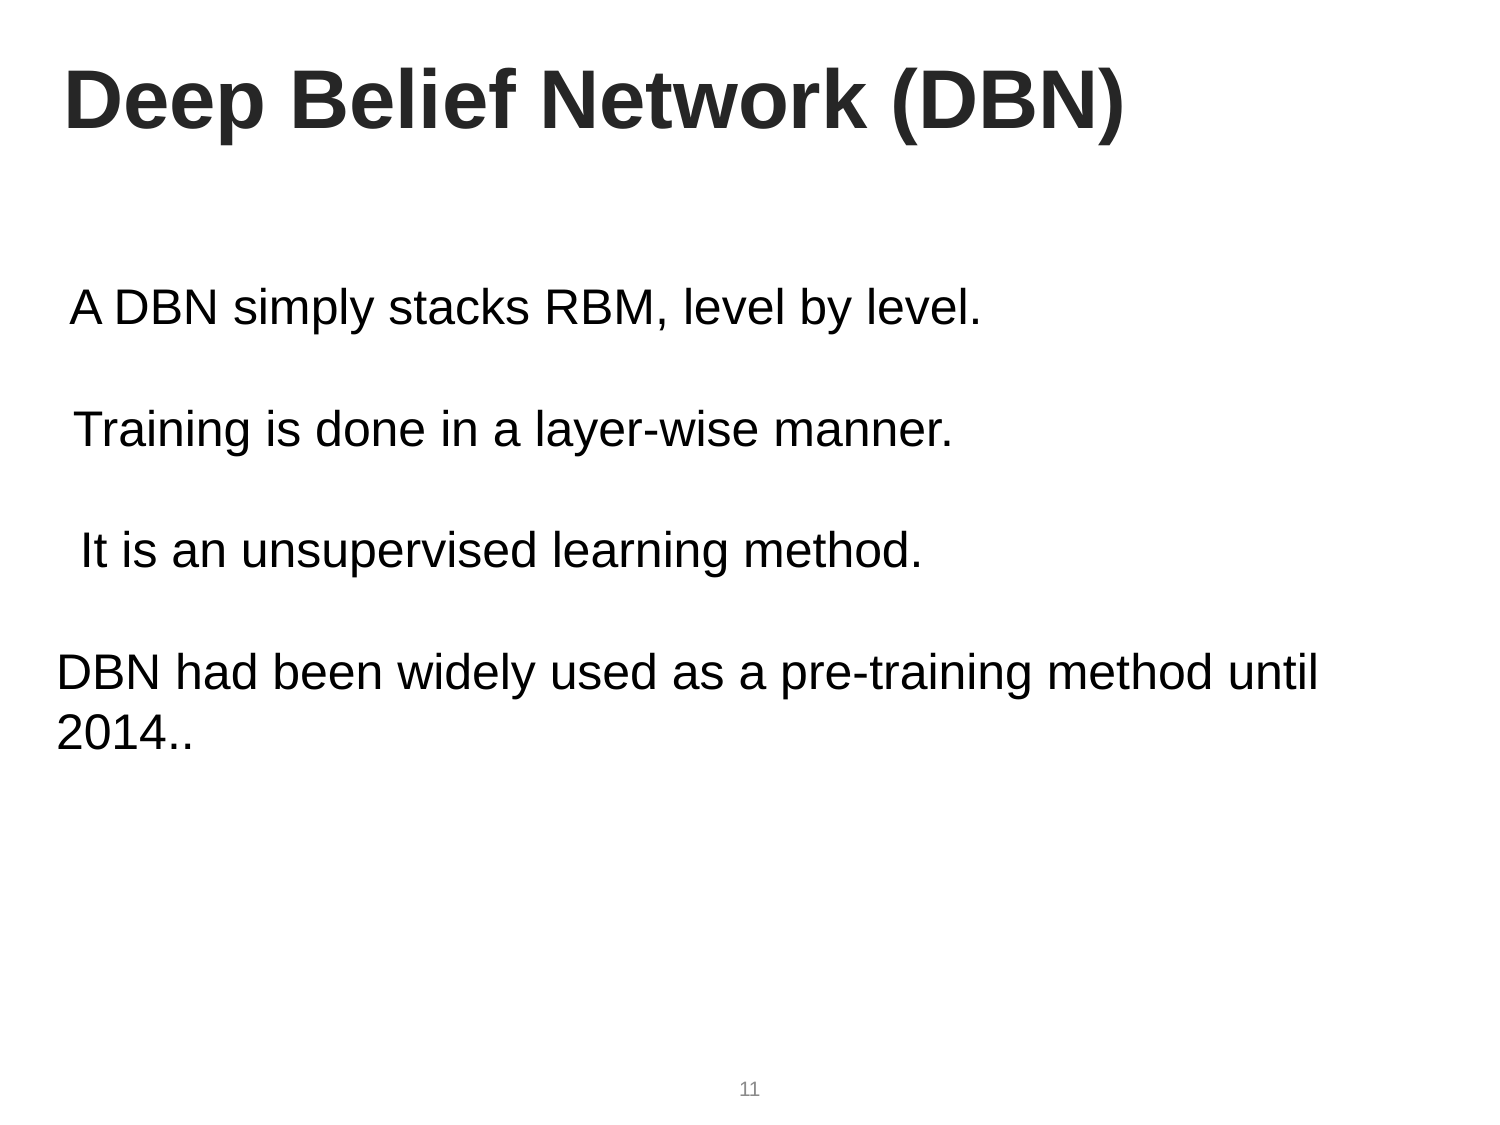

# Deep Belief Network (DBN)
A DBN simply stacks RBM, level by level.
Training is done in a layer-wise manner.
It is an unsupervised learning method.
DBN had been widely used as a pre-training method until 2014..
11